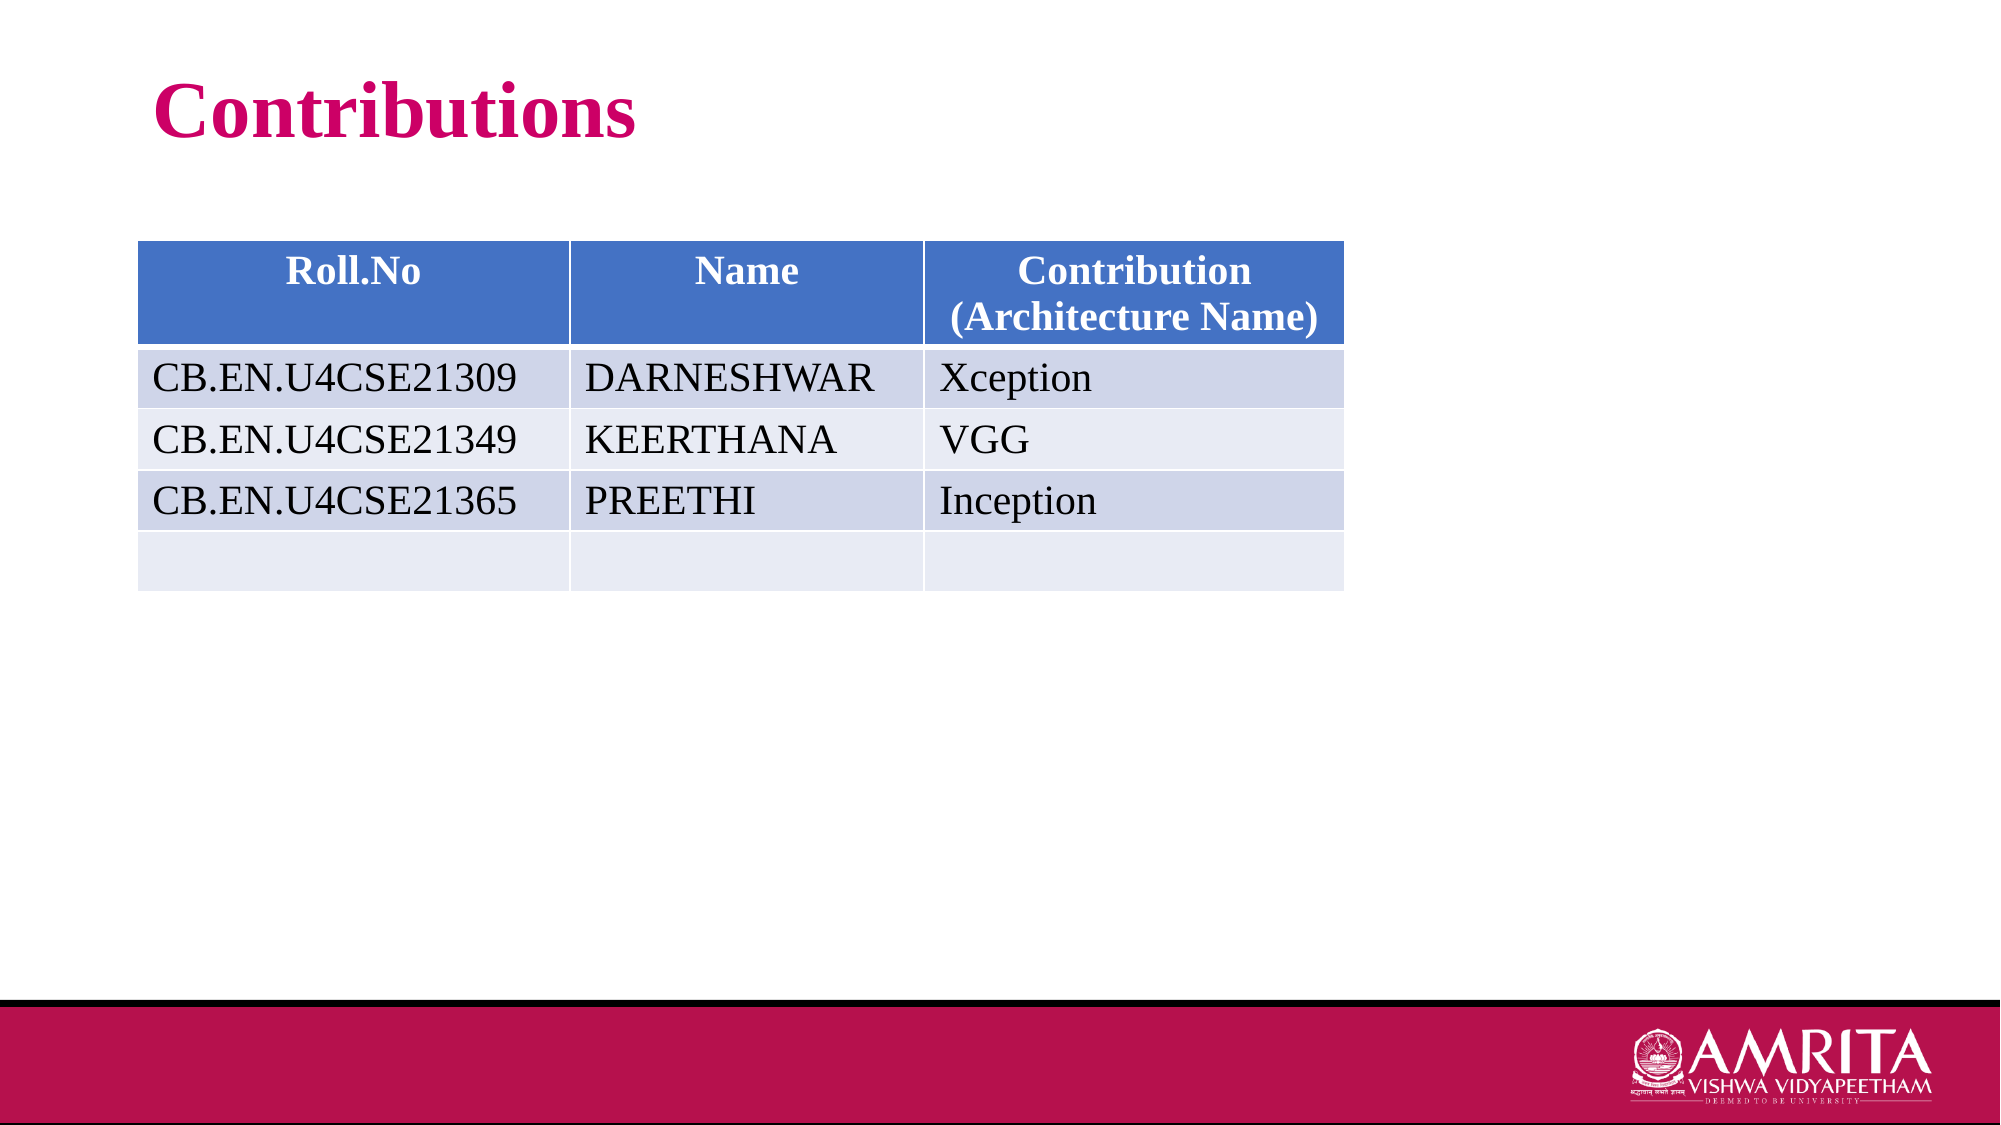

# Contributions
| Roll.No | Name | Contribution (Architecture Name) |
| --- | --- | --- |
| CB.EN.U4CSE21309 | DARNESHWAR | Xception |
| CB.EN.U4CSE21349 | KEERTHANA | VGG |
| CB.EN.U4CSE21365 | PREETHI | Inception |
|  |  |  |